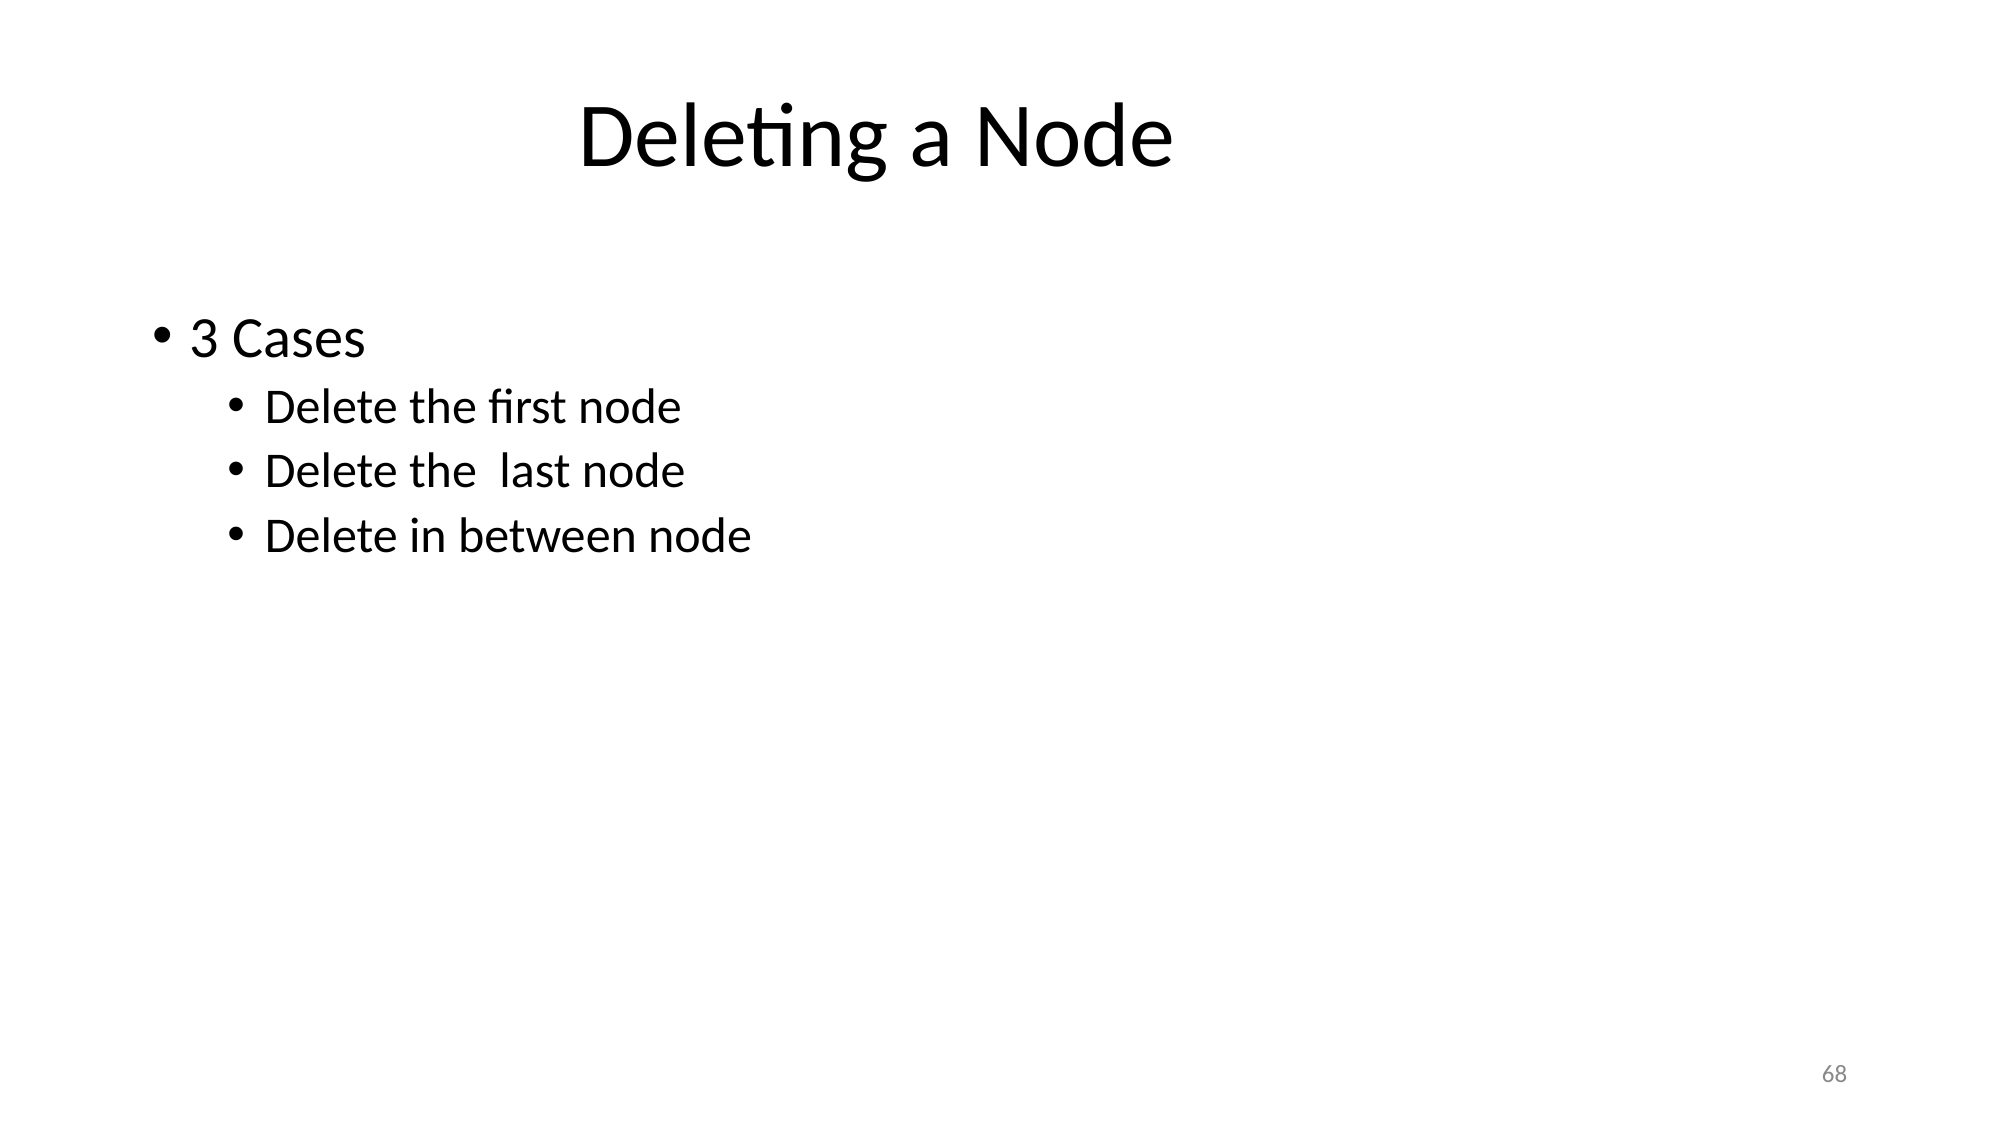

# Deleting a Node
3 Cases
Delete the first node
Delete the  last node
Delete in between node
68